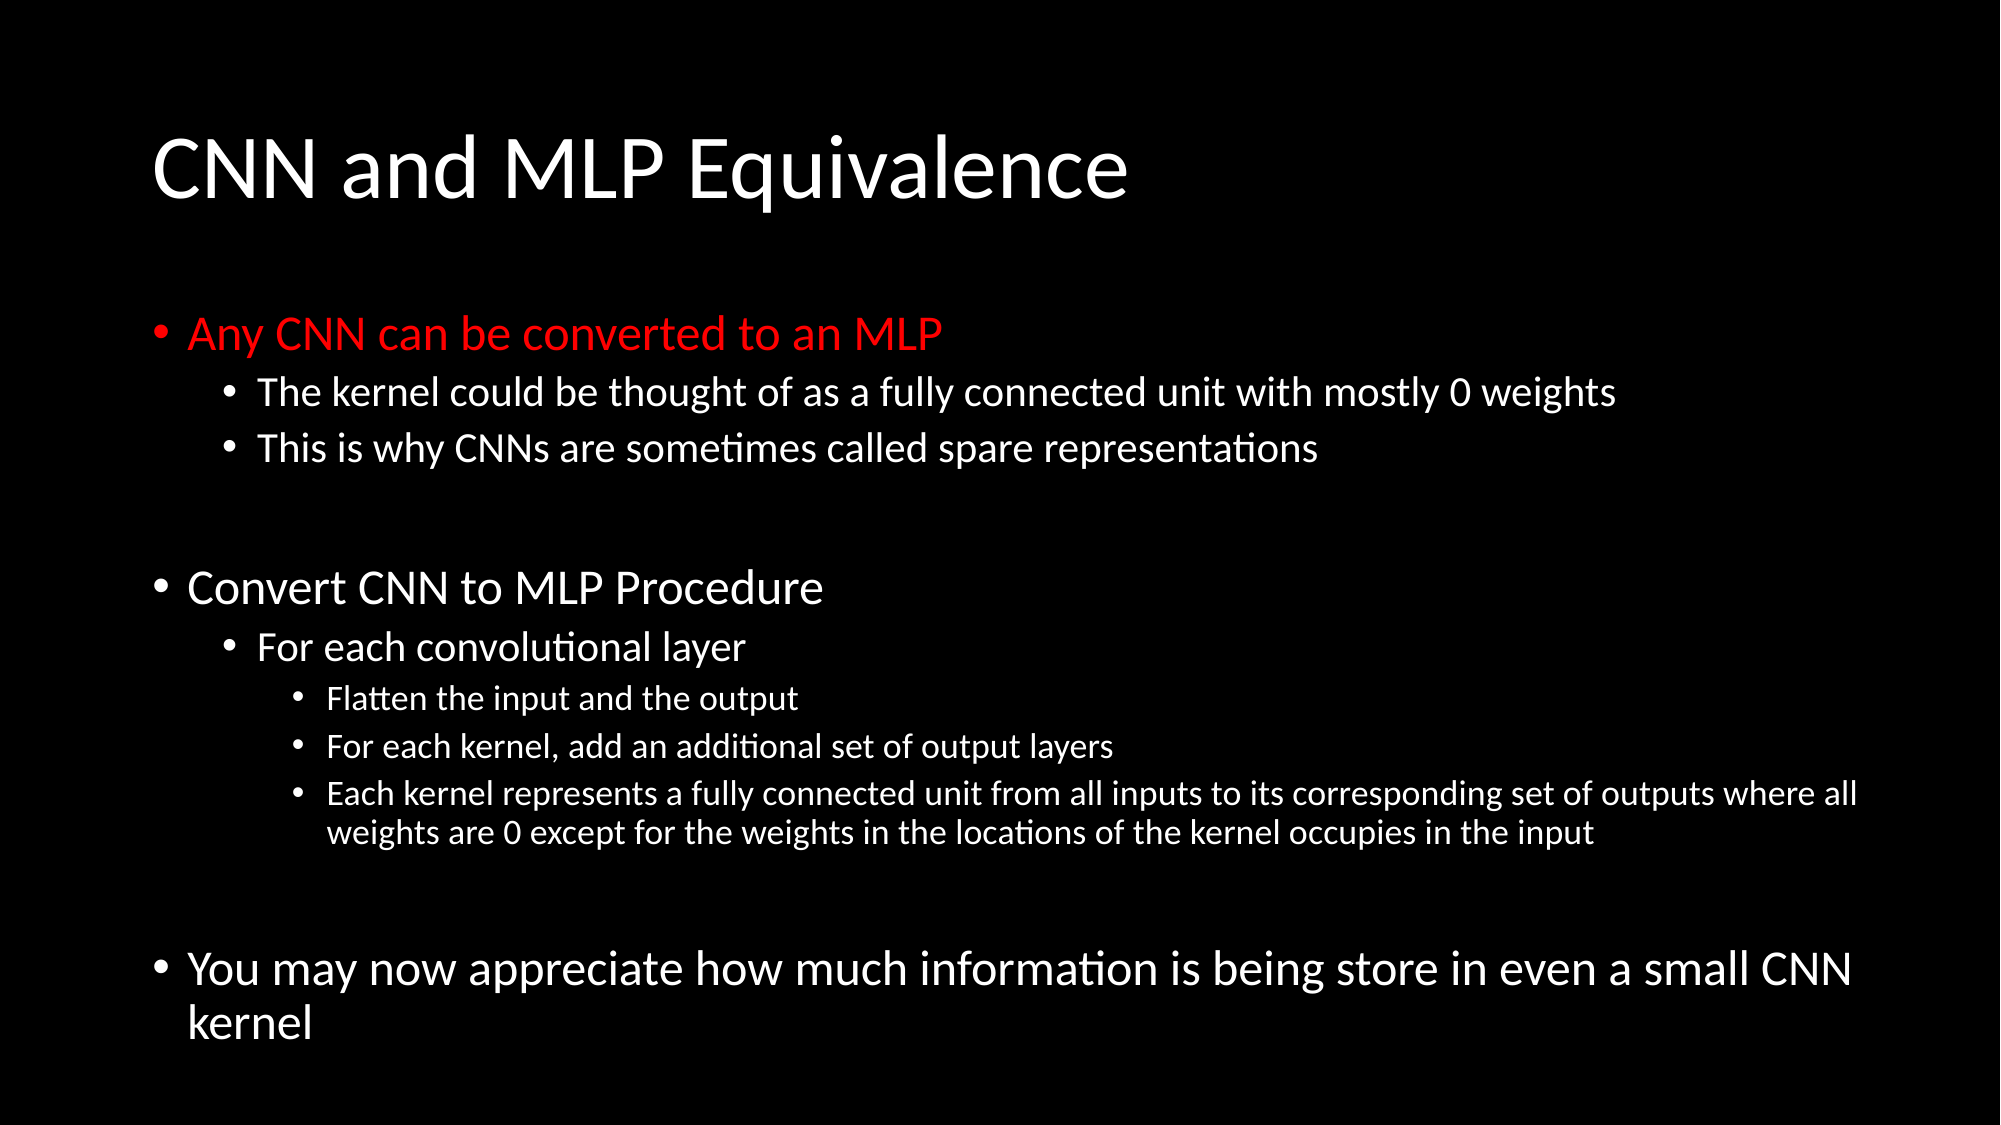

# CNN and MLP Equivalence
Any CNN can be converted to an MLP
The kernel could be thought of as a fully connected unit with mostly 0 weights
This is why CNNs are sometimes called spare representations

Convert CNN to MLP Procedure
For each convolutional layer
Flatten the input and the output
For each kernel, add an additional set of output layers
Each kernel represents a fully connected unit from all inputs to its corresponding set of outputs where all weights are 0 except for the weights in the locations of the kernel occupies in the input

You may now appreciate how much information is being store in even a small CNN kernel